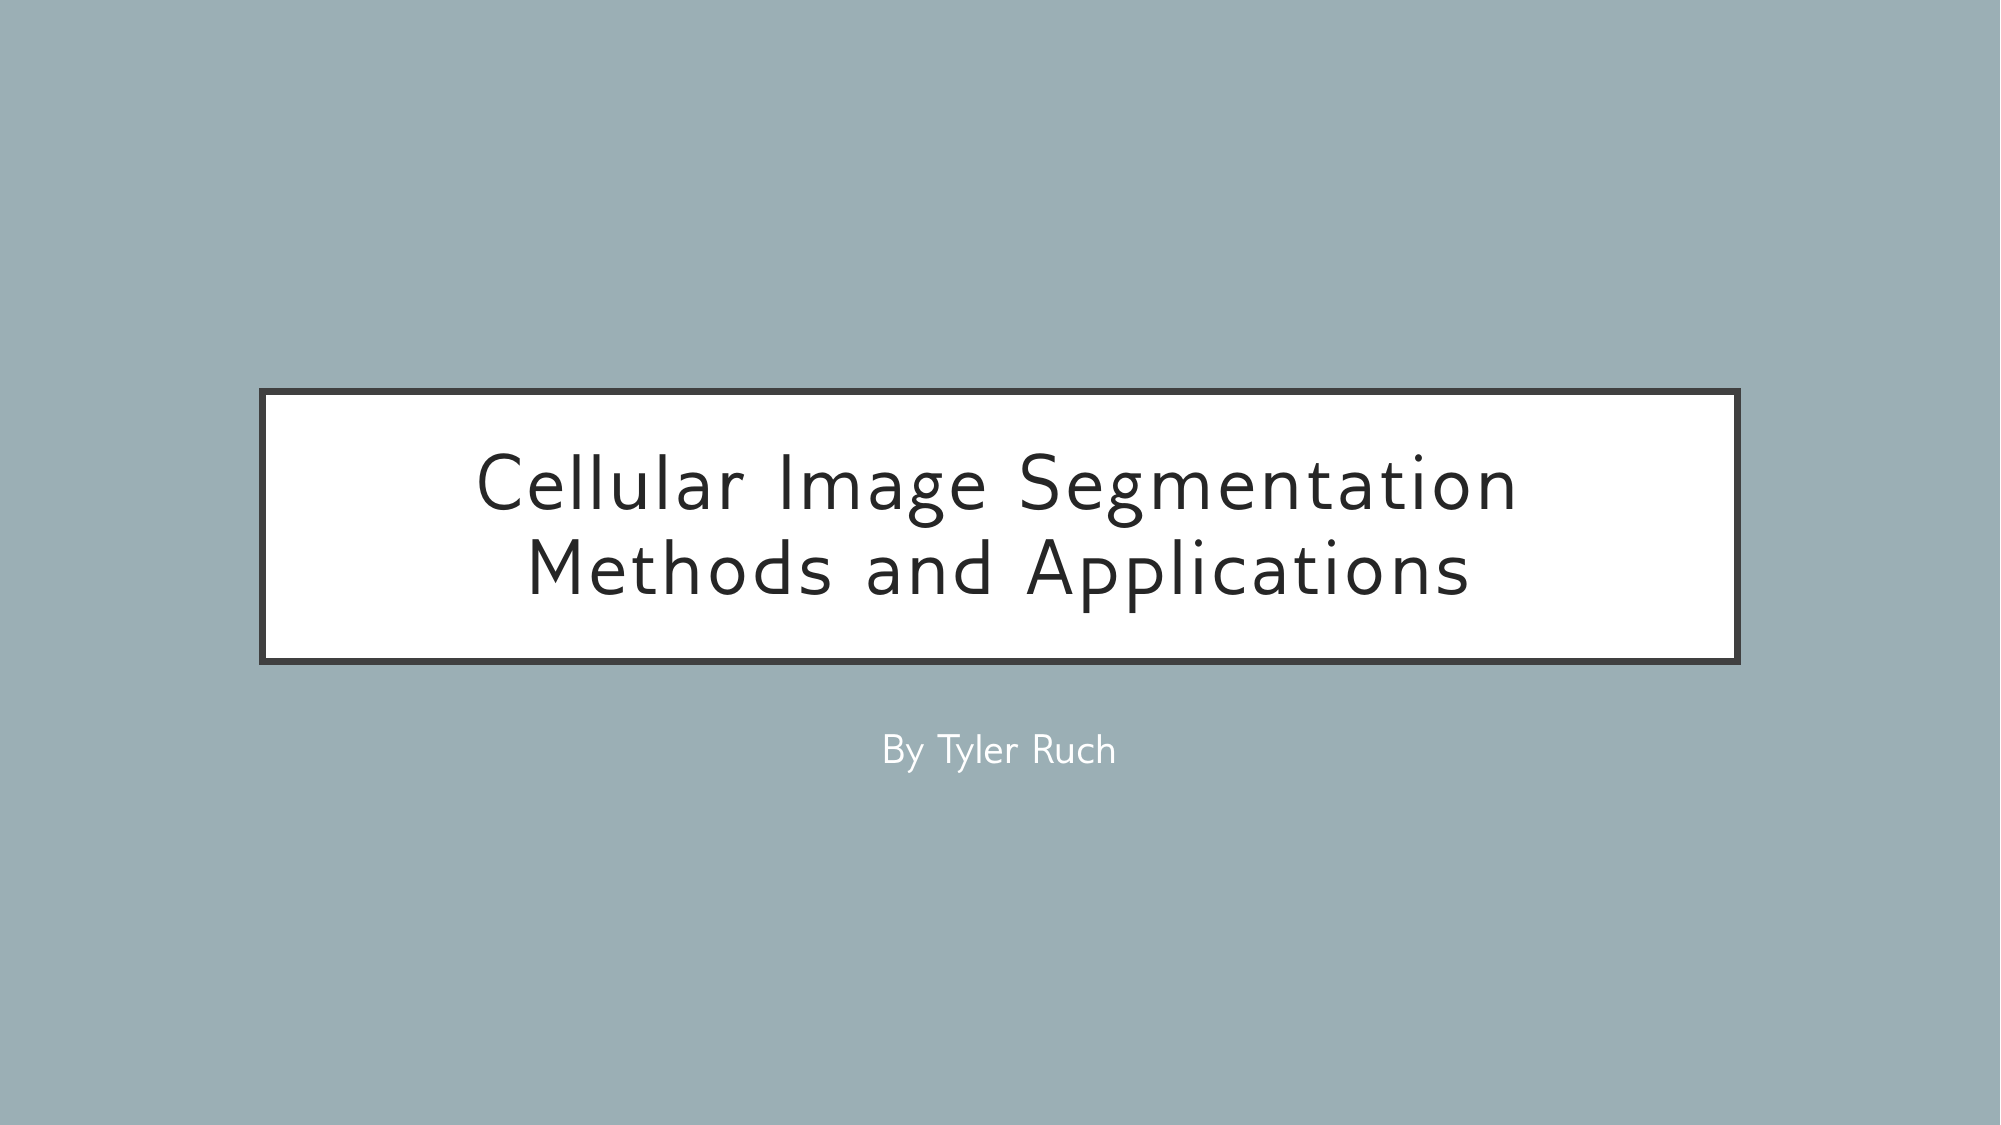

# Cellular Image Segmentation Methods and Applications
By Tyler Ruch